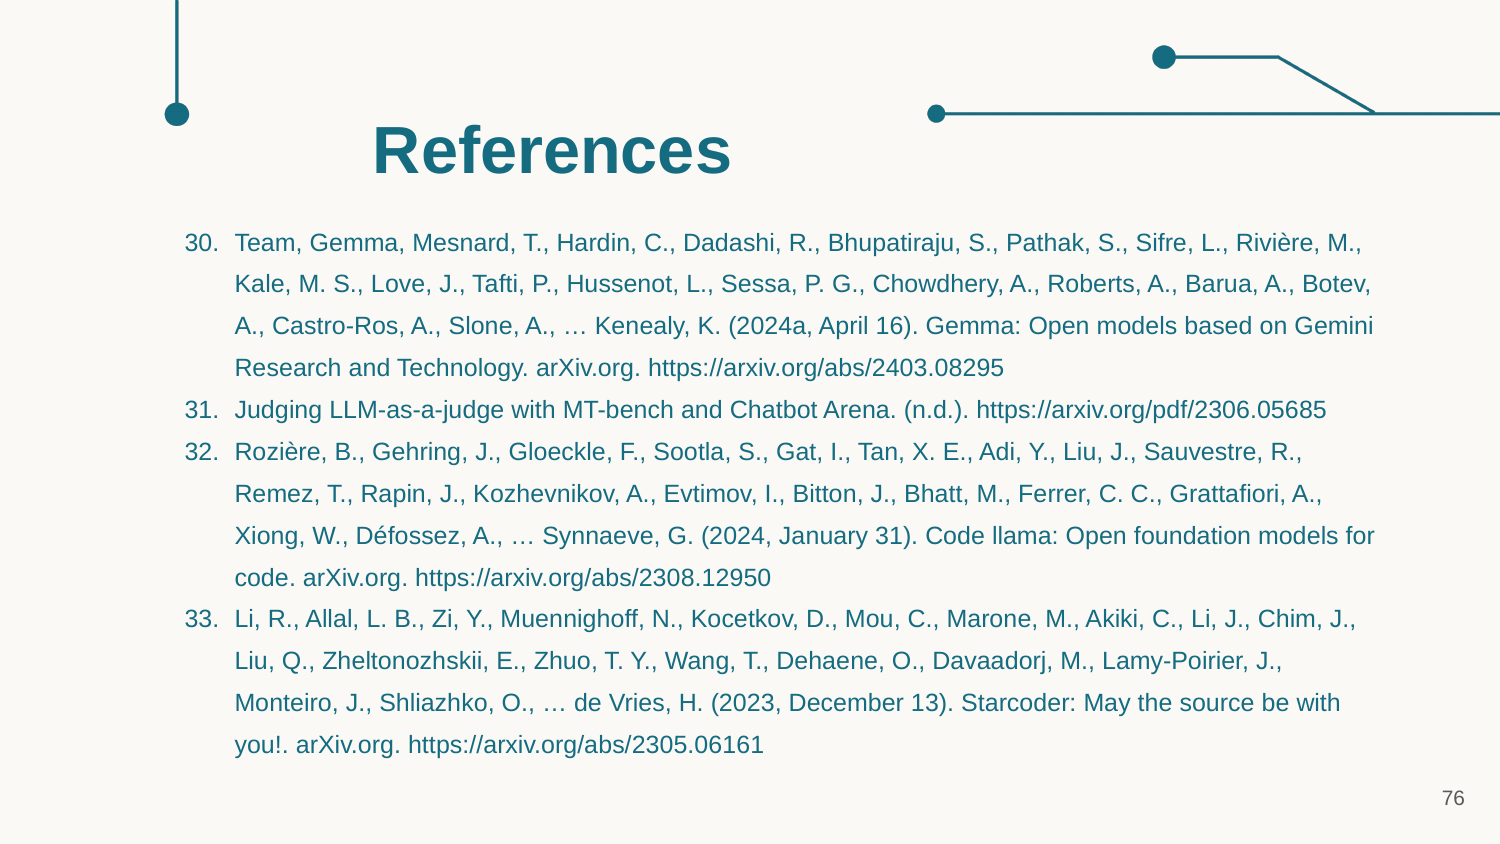

References
Team, Gemma, Mesnard, T., Hardin, C., Dadashi, R., Bhupatiraju, S., Pathak, S., Sifre, L., Rivière, M., Kale, M. S., Love, J., Tafti, P., Hussenot, L., Sessa, P. G., Chowdhery, A., Roberts, A., Barua, A., Botev, A., Castro-Ros, A., Slone, A., … Kenealy, K. (2024a, April 16). Gemma: Open models based on Gemini Research and Technology. arXiv.org. https://arxiv.org/abs/2403.08295
Judging LLM-as-a-judge with MT-bench and Chatbot Arena. (n.d.). https://arxiv.org/pdf/2306.05685
Rozière, B., Gehring, J., Gloeckle, F., Sootla, S., Gat, I., Tan, X. E., Adi, Y., Liu, J., Sauvestre, R., Remez, T., Rapin, J., Kozhevnikov, A., Evtimov, I., Bitton, J., Bhatt, M., Ferrer, C. C., Grattafiori, A., Xiong, W., Défossez, A., … Synnaeve, G. (2024, January 31). Code llama: Open foundation models for code. arXiv.org. https://arxiv.org/abs/2308.12950
Li, R., Allal, L. B., Zi, Y., Muennighoff, N., Kocetkov, D., Mou, C., Marone, M., Akiki, C., Li, J., Chim, J., Liu, Q., Zheltonozhskii, E., Zhuo, T. Y., Wang, T., Dehaene, O., Davaadorj, M., Lamy-Poirier, J., Monteiro, J., Shliazhko, O., … de Vries, H. (2023, December 13). Starcoder: May the source be with you!. arXiv.org. https://arxiv.org/abs/2305.06161
76